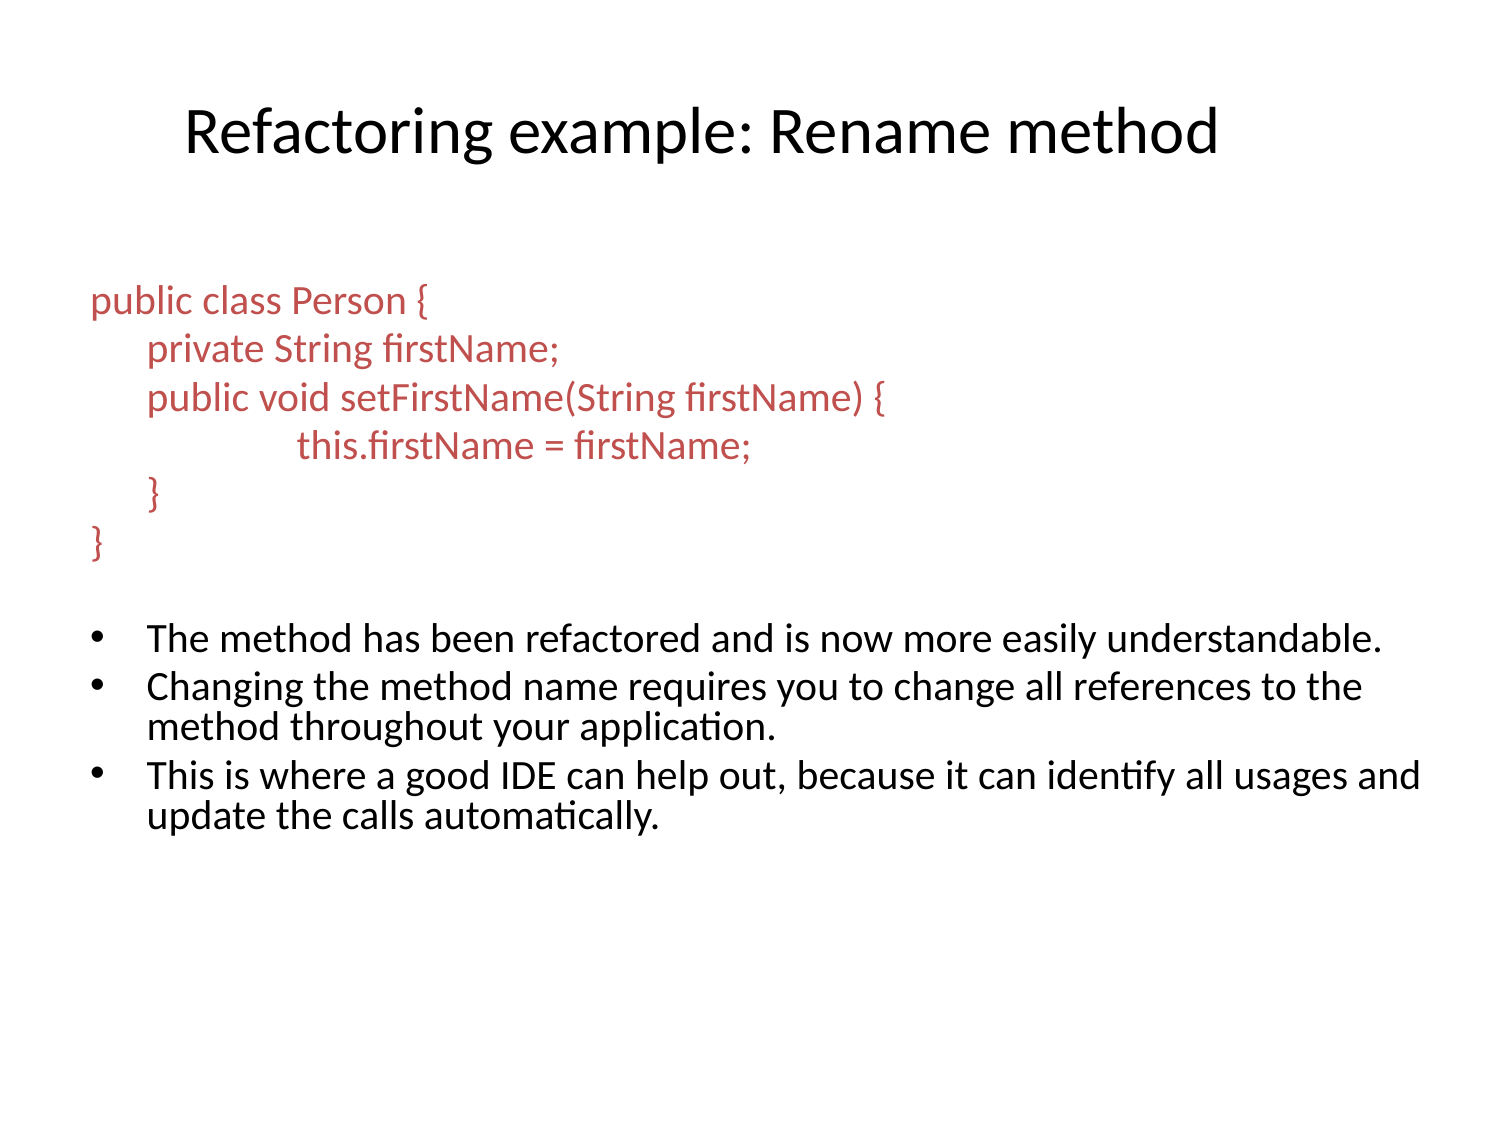

# Refactoring example: Rename method
public class Person {
	private String firstName;
	public void setFirstName(String firstName) {
		this.firstName = firstName;
	}
}

The method has been refactored and is now more easily understandable.
Changing the method name requires you to change all references to the method throughout your application.
This is where a good IDE can help out, because it can identify all usages and update the calls automatically.